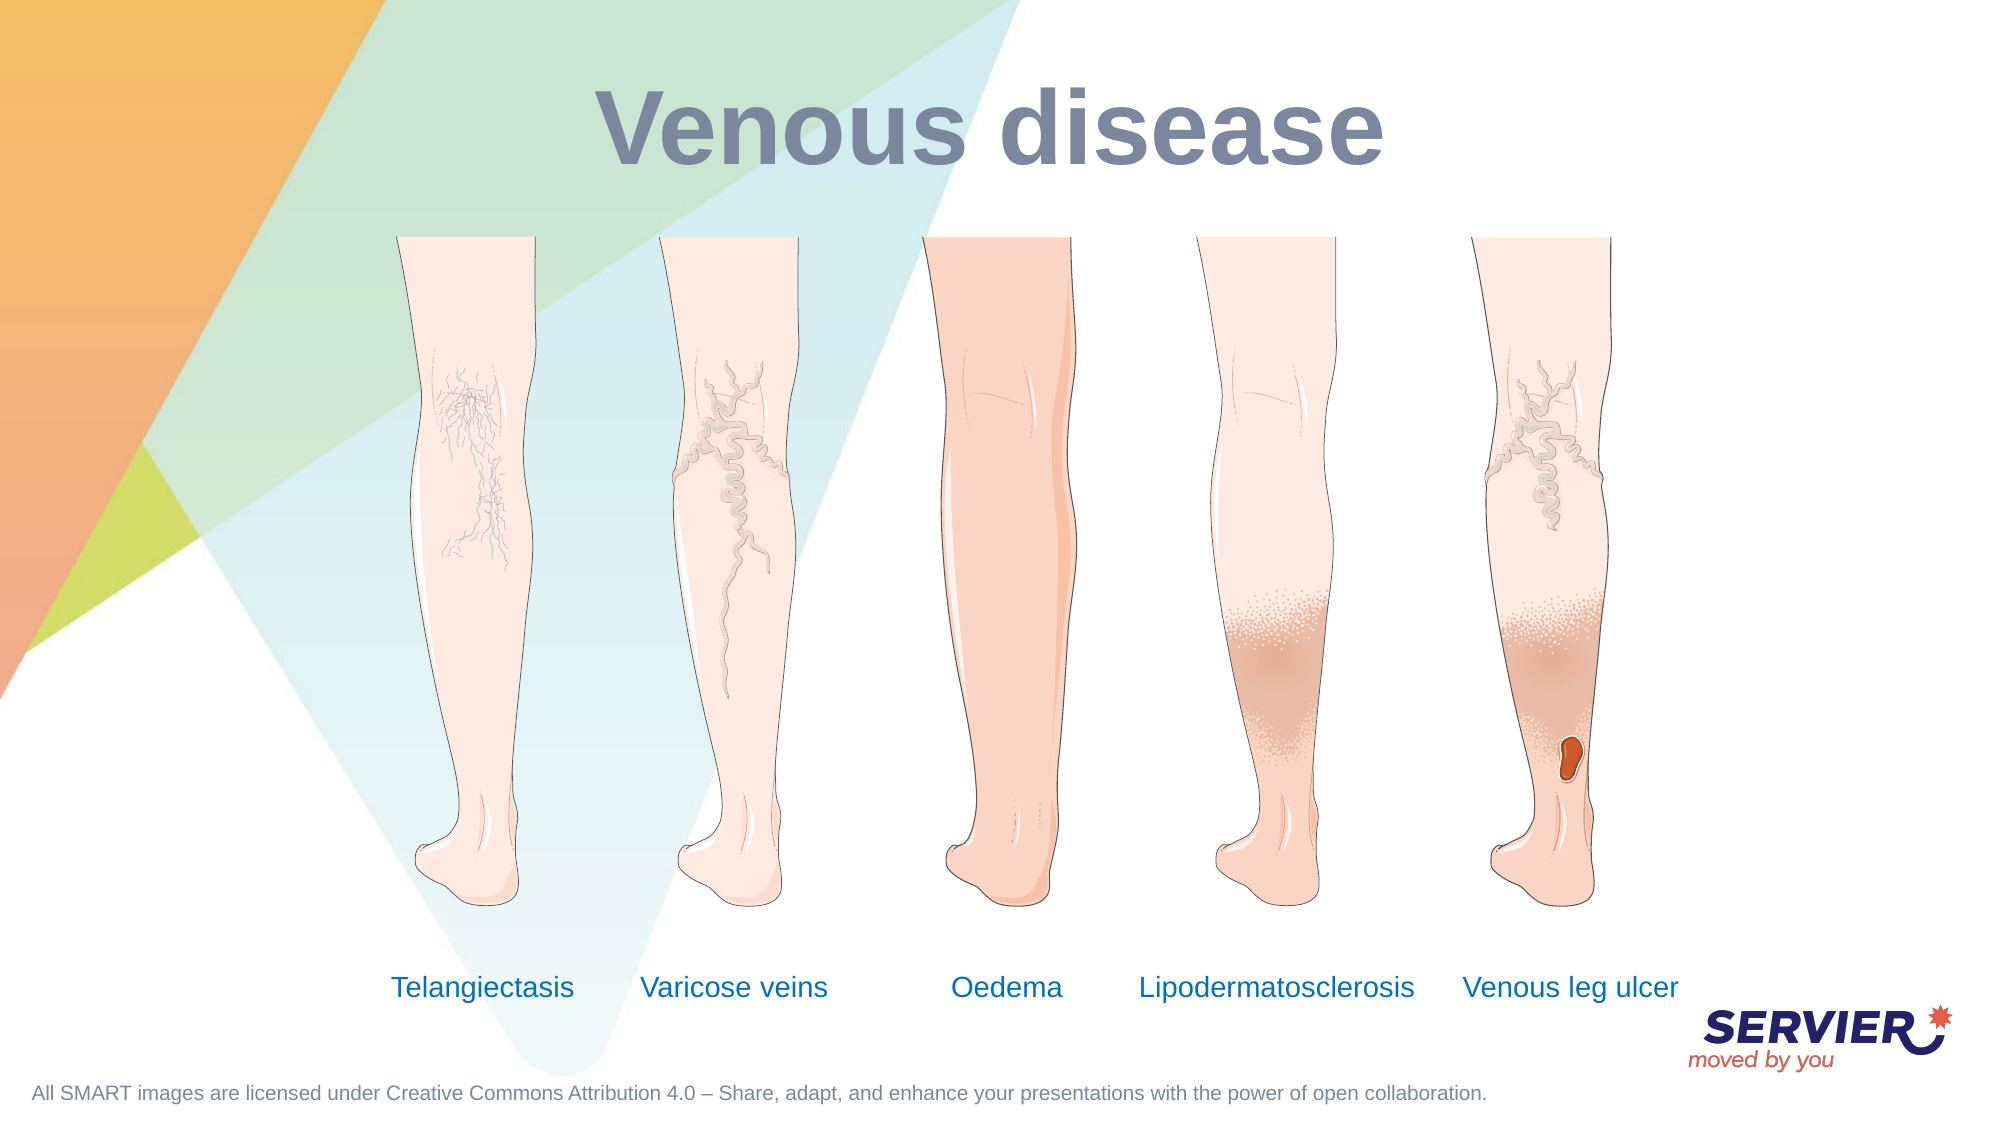

# Venous disease

Telangiectasis
Varicose veins
Oedema
Lipodermatosclerosis
Venous leg ulcer